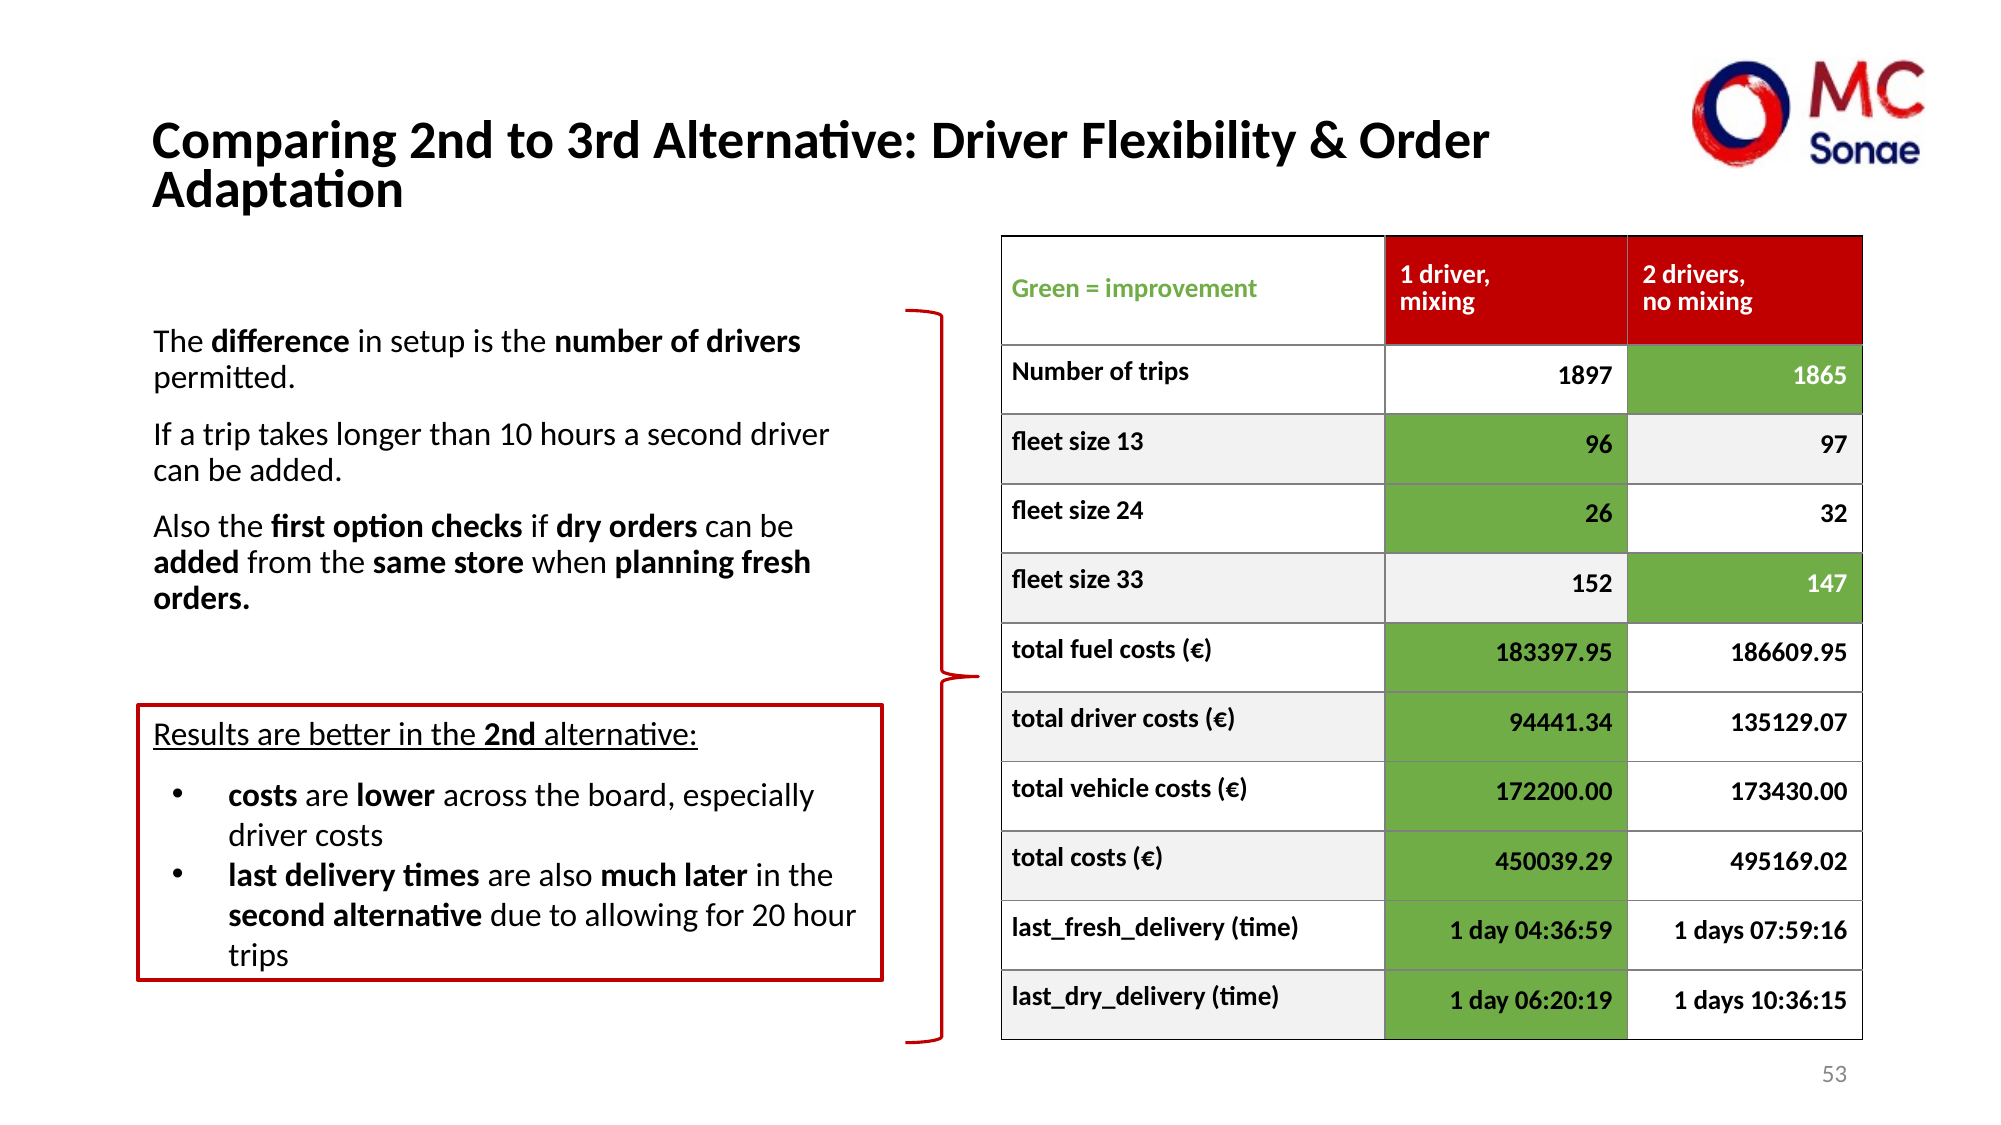

Comparing 2nd to 3rd Alternative: Driver Flexibility & Order Adaptation
| Green = improvement | 1 driver, mixing | 2 drivers, no mixing |
| --- | --- | --- |
| Number of trips | 1897 | 1865 |
| fleet size 13 | 96 | 97 |
| fleet size 24 | 26 | 32 |
| fleet size 33 | 152 | 147 |
| total fuel costs (€) | 183397.95 | 186609.95 |
| total driver costs (€) | 94441.34 | 135129.07 |
| total vehicle costs (€) | 172200.00 | 173430.00 |
| total costs (€) | 450039.29 | 495169.02 |
| last\_fresh\_delivery (time) | 1 day 04:36:59 | 1 days 07:59:16 |
| last\_dry\_delivery (time) | 1 day 06:20:19 | 1 days 10:36:15 |

The difference in setup is the number of drivers permitted.
If a trip takes longer than 10 hours a second driver can be added.
Also the first option checks if dry orders can be added from the same store when planning fresh orders.
Results are better in the 2nd alternative:
costs are lower across the board, especially driver costs
last delivery times are also much later in the second alternative due to allowing for 20 hour trips
53